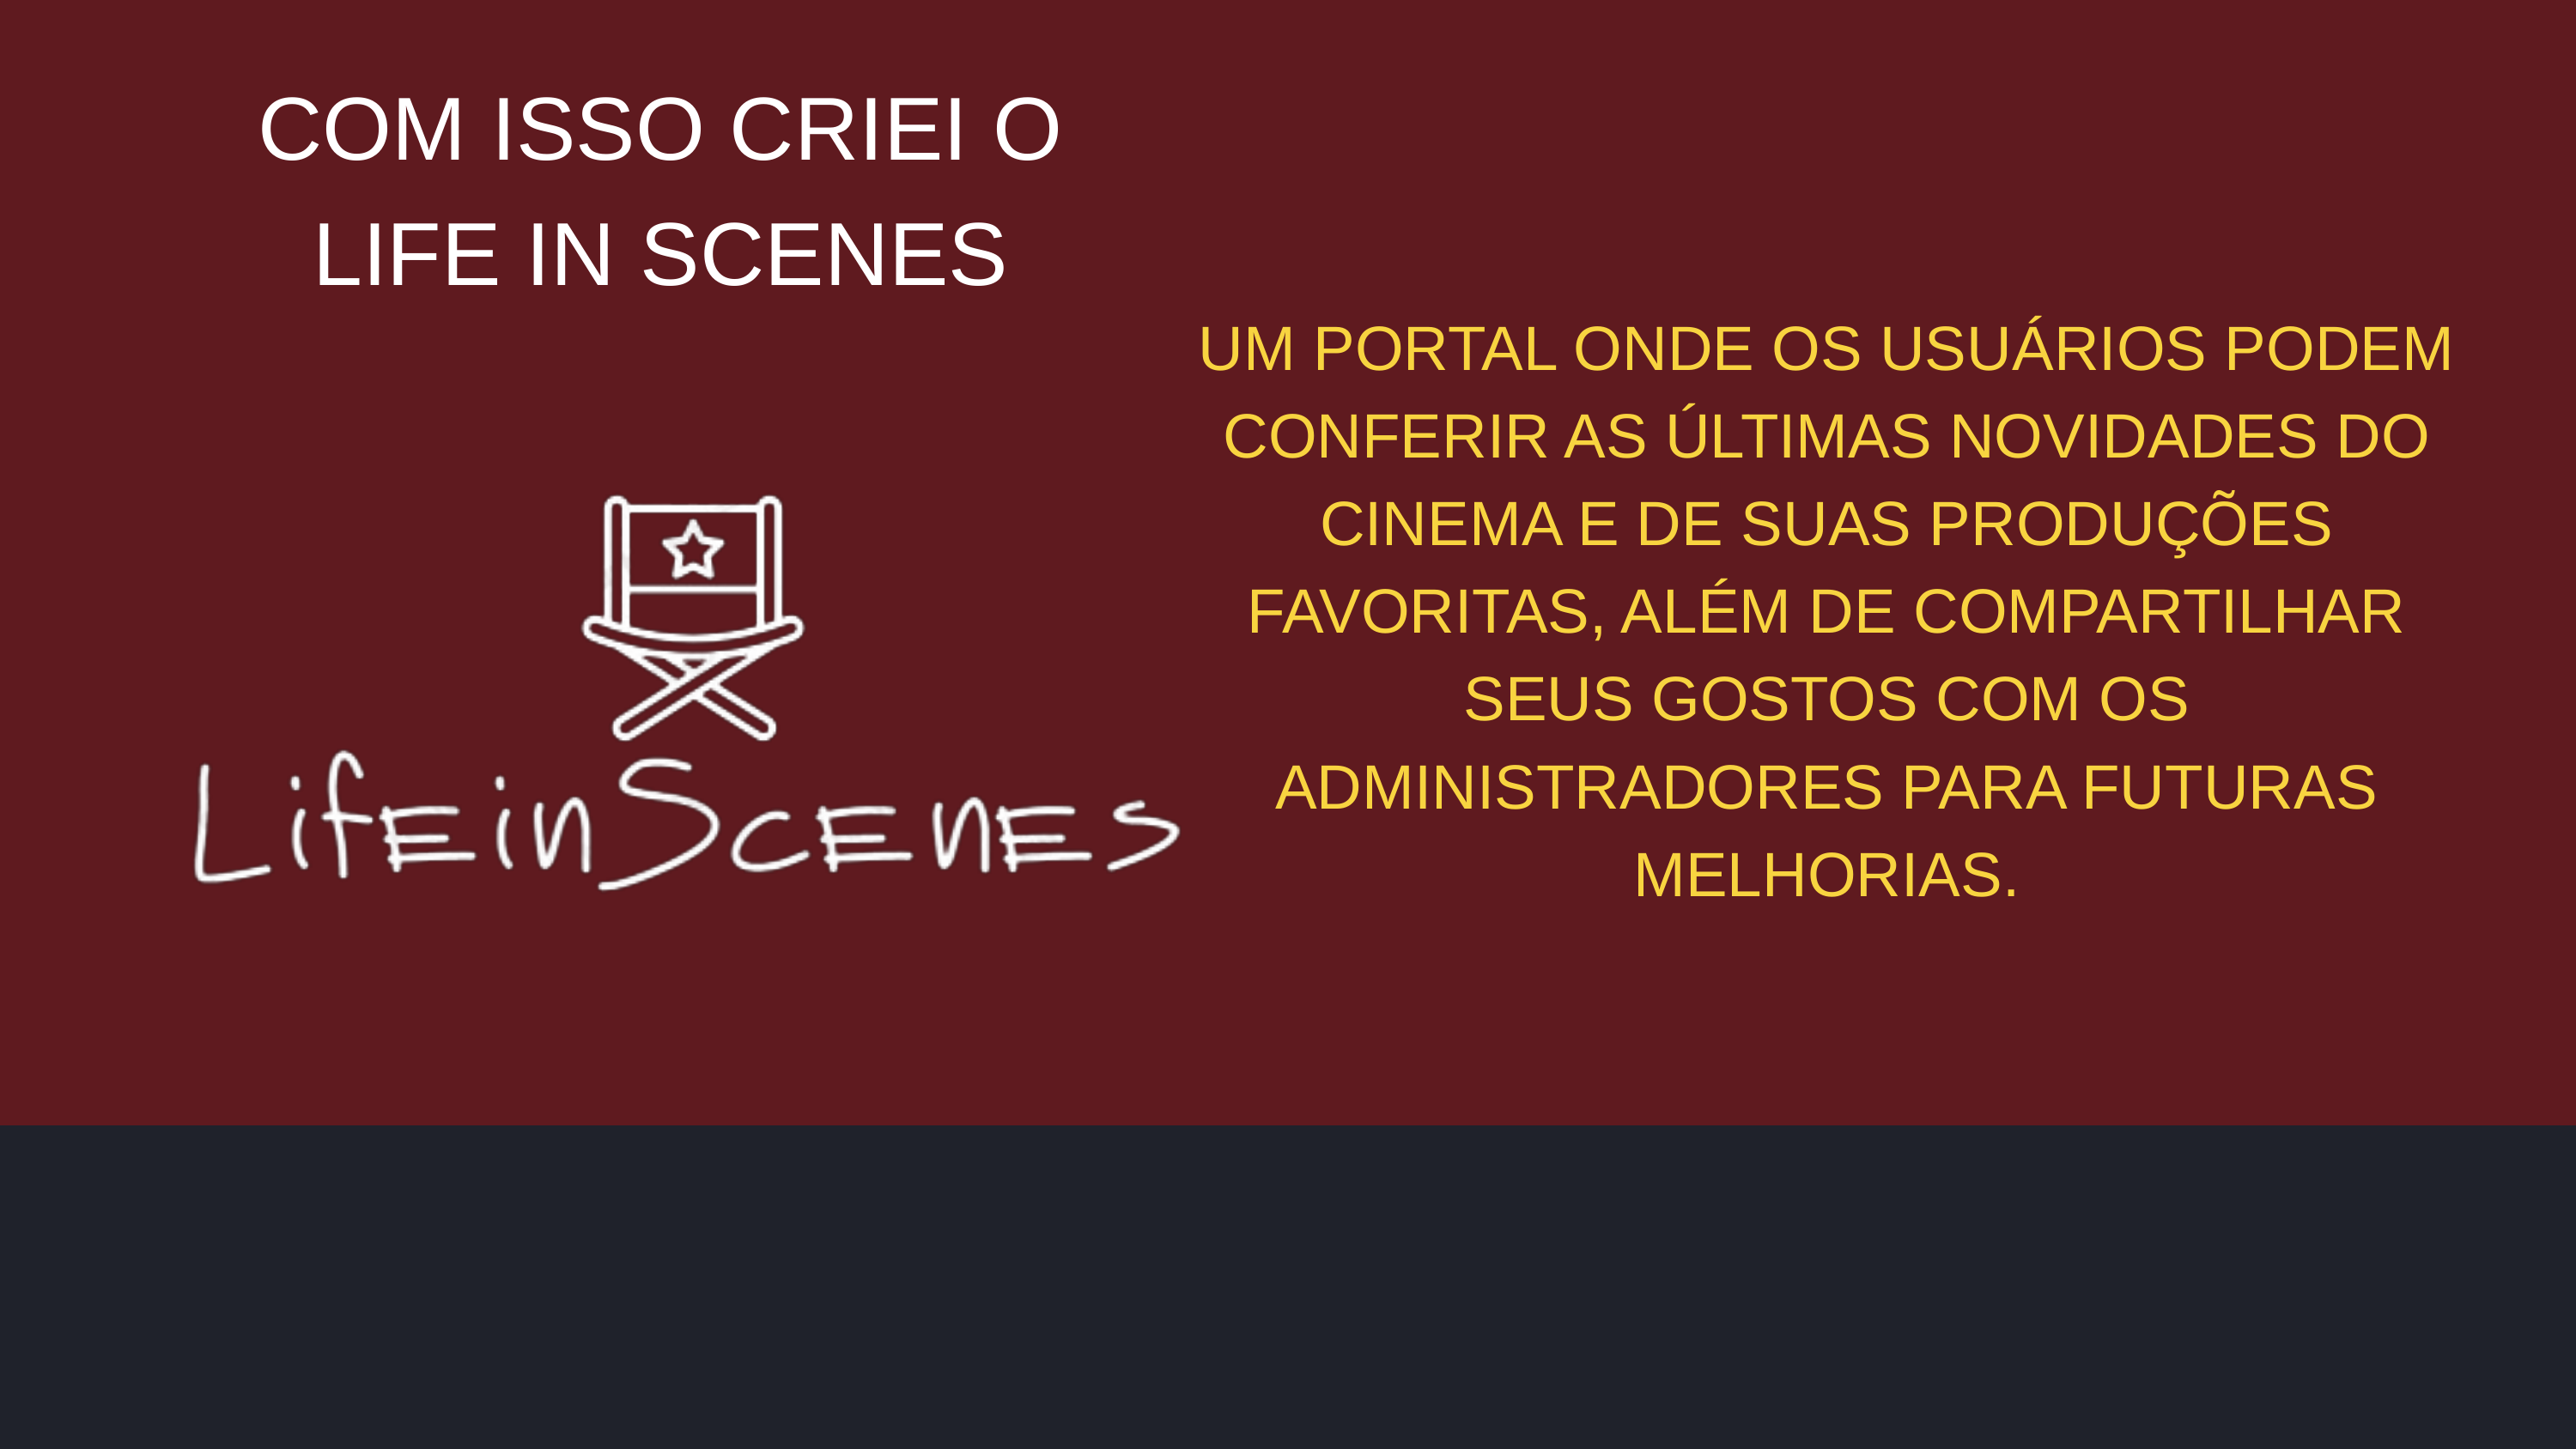

COM ISSO CRIEI O LIFE IN SCENES

UM PORTAL ONDE OS USUÁRIOS PODEM CONFERIR AS ÚLTIMAS NOVIDADES DO CINEMA E DE SUAS PRODUÇÕES FAVORITAS, ALÉM DE COMPARTILHAR SEUS GOSTOS COM OS ADMINISTRADORES PARA FUTURAS MELHORIAS.